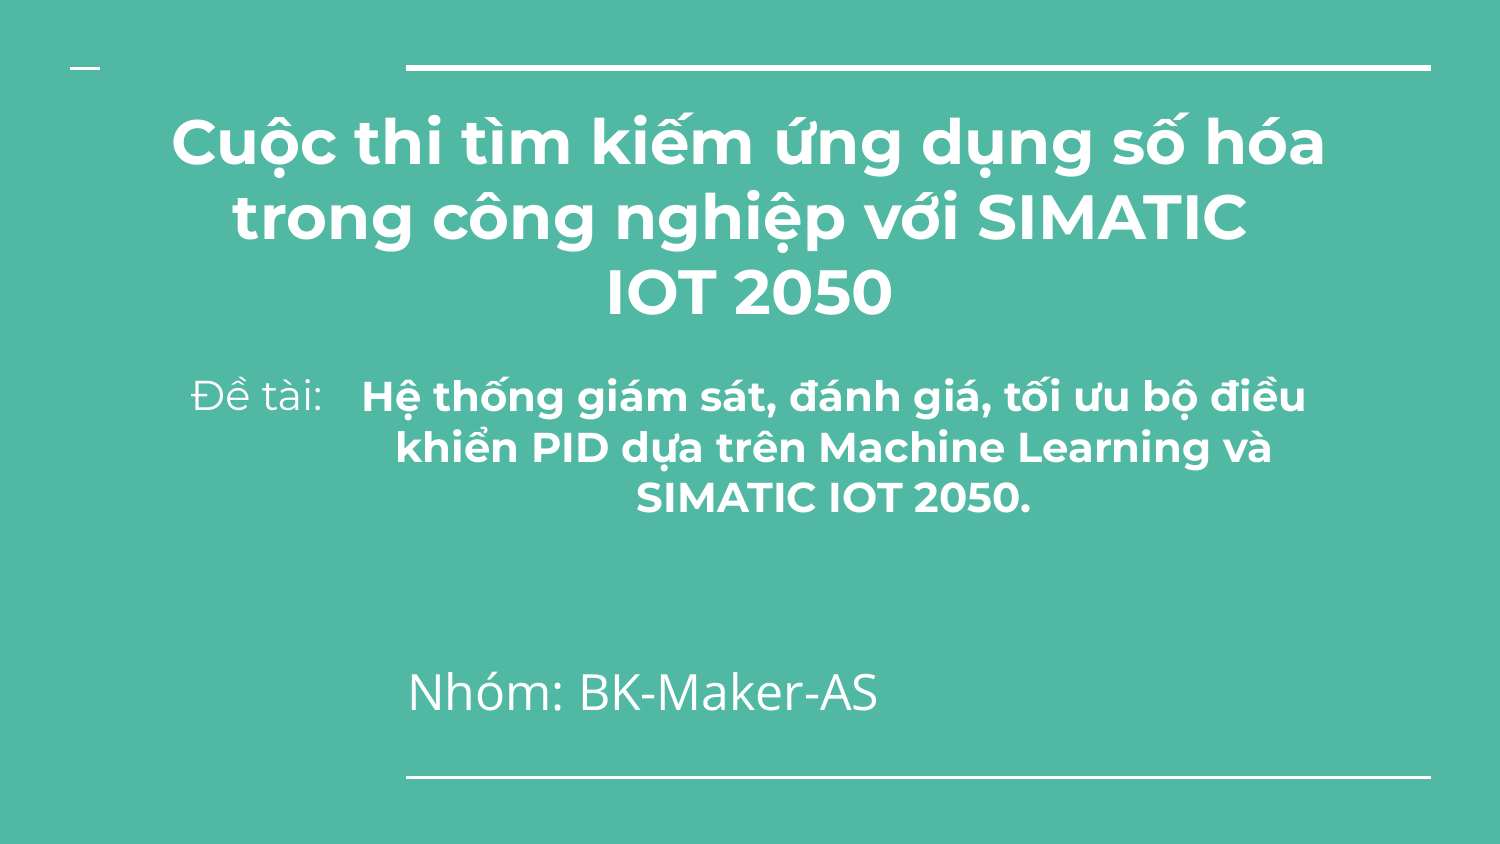

# Cuộc thi tìm kiếm ứng dụng số hóa trong công nghiệp với SIMATIC
IOT 2050

Đề tài:
Hệ thống giám sát, đánh giá, tối ưu bộ điều khiển PID dựa trên Machine Learning và SIMATIC IOT 2050.
Nhóm: BK-Maker-AS